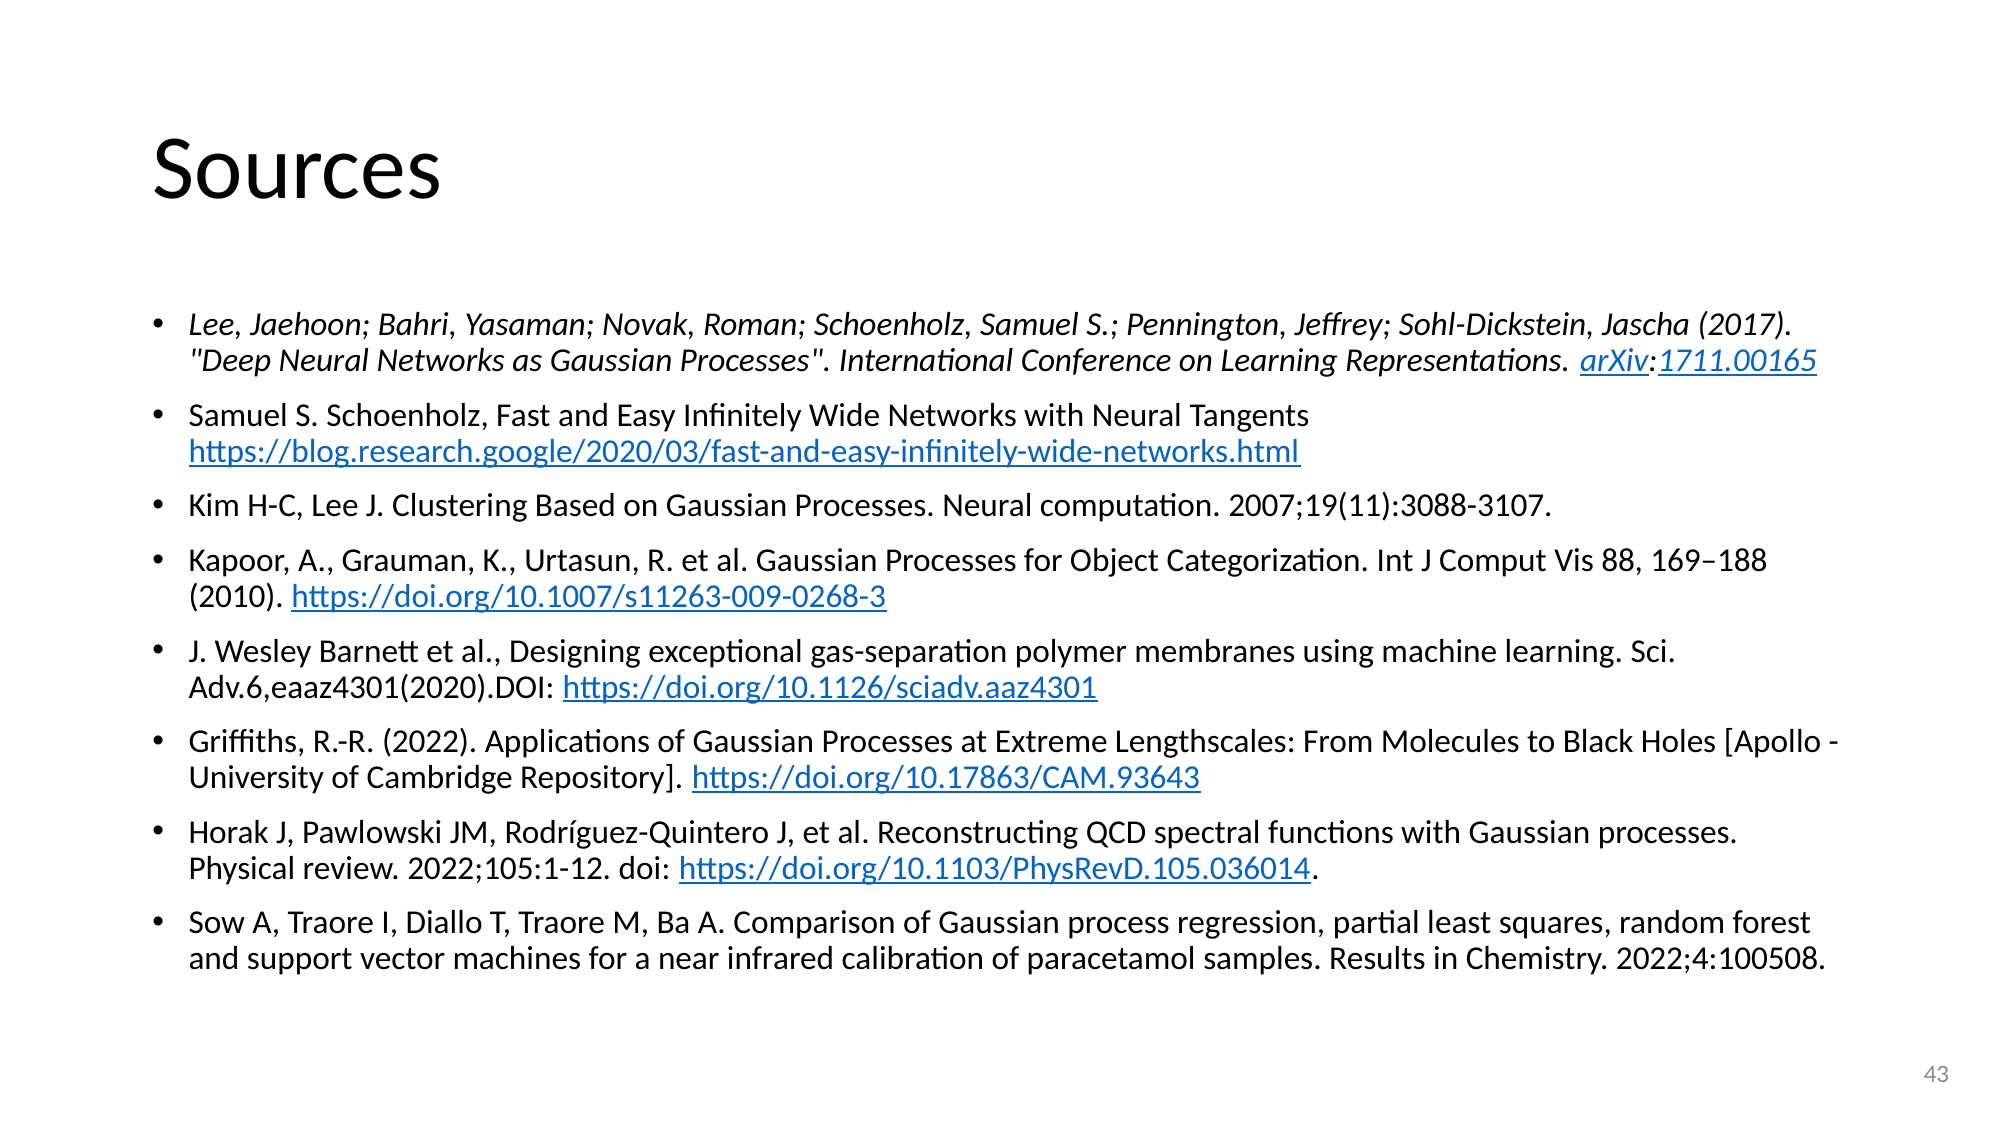

# Sources
Lee, Jaehoon; Bahri, Yasaman; Novak, Roman; Schoenholz, Samuel S.; Pennington, Jeffrey; Sohl-Dickstein, Jascha (2017). "Deep Neural Networks as Gaussian Processes". International Conference on Learning Representations. arXiv:1711.00165
Samuel S. Schoenholz, Fast and Easy Infinitely Wide Networks with Neural Tangents https://blog.research.google/2020/03/fast-and-easy-infinitely-wide-networks.html
Kim H-C, Lee J. Clustering Based on Gaussian Processes. Neural computation. 2007;19(11):3088-3107.
Kapoor, A., Grauman, K., Urtasun, R. et al. Gaussian Processes for Object Categorization. Int J Comput Vis 88, 169–188 (2010). https://doi.org/10.1007/s11263-009-0268-3
J. Wesley Barnett et al., Designing exceptional gas-separation polymer membranes using machine learning. Sci. Adv.6,eaaz4301(2020).DOI: https://doi.org/10.1126/sciadv.aaz4301
Griffiths, R.-R. (2022). Applications of Gaussian Processes at Extreme Lengthscales: From Molecules to Black Holes [Apollo - University of Cambridge Repository]. https://doi.org/10.17863/CAM.93643
Horak J, Pawlowski JM, Rodríguez-Quintero J, et al. Reconstructing QCD spectral functions with Gaussian processes. Physical review. 2022;105:1-12. doi: https://doi.org/10.1103/PhysRevD.105.036014.
Sow A, Traore I, Diallo T, Traore M, Ba A. Comparison of Gaussian process regression, partial least squares, random forest and support vector machines for a near infrared calibration of paracetamol samples. Results in Chemistry. 2022;4:100508.

43